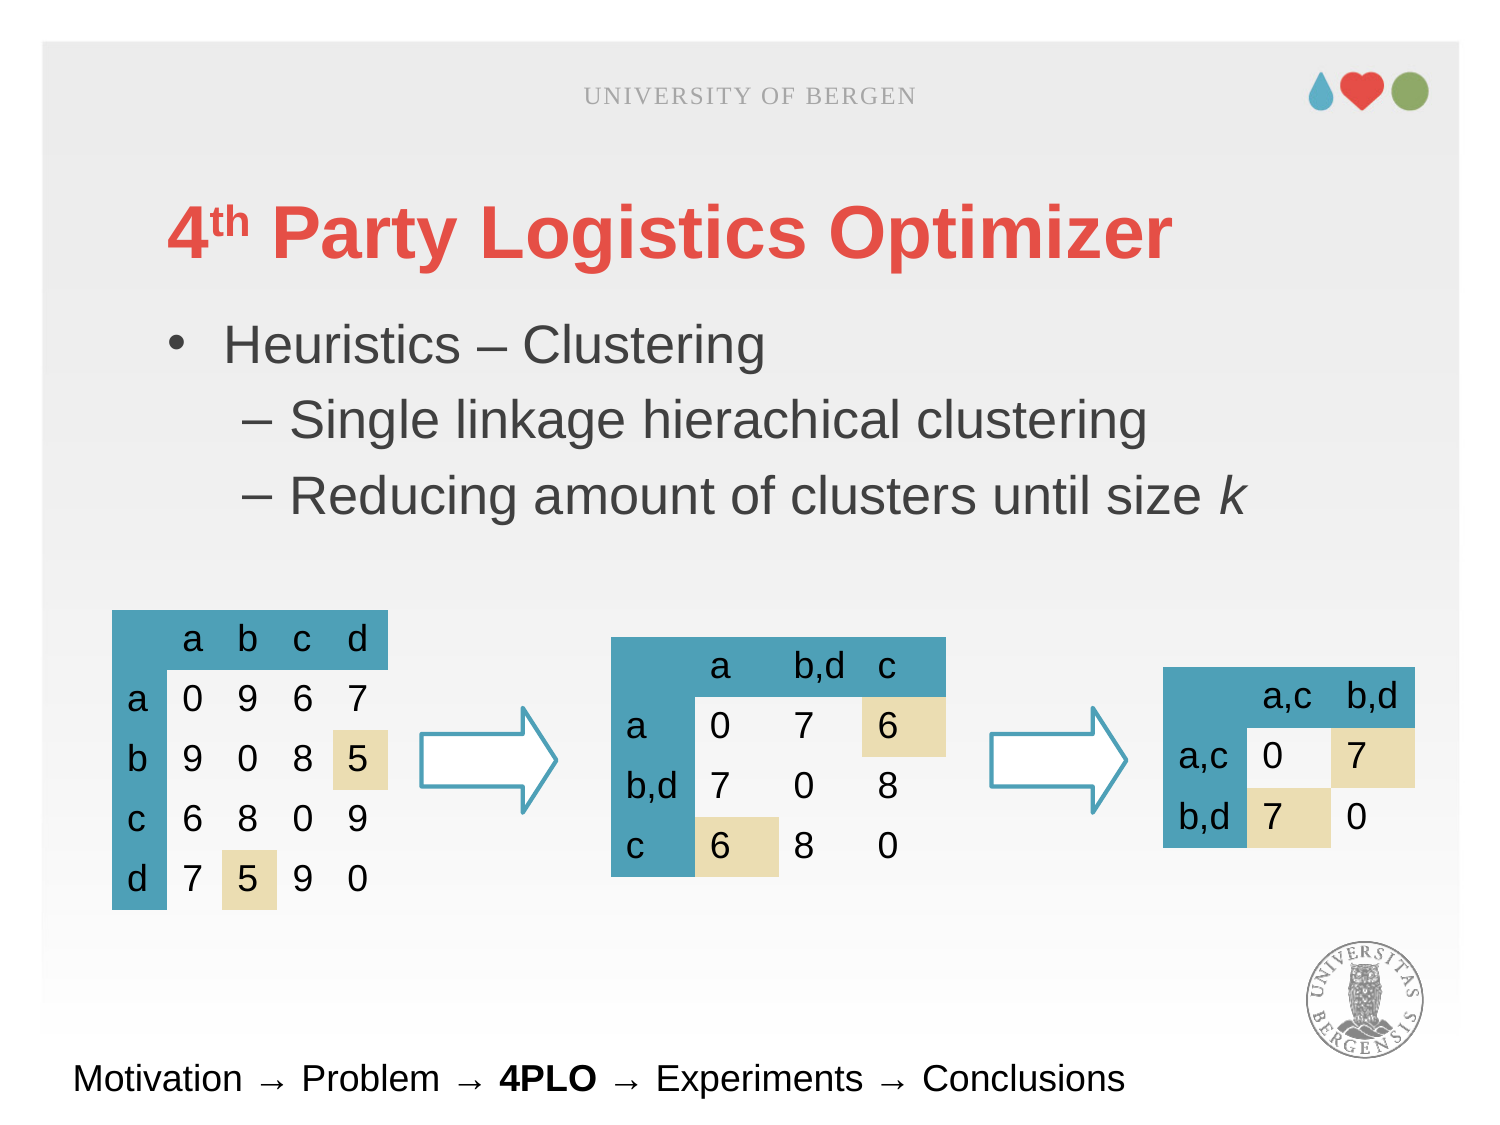

UNIVERSITY OF BERGEN
# 4th Party Logistics Optimizer
Heuristics – Clustering
Single linkage hierachical clustering
Reducing amount of clusters until size k
|  | a | b | c | d |
| --- | --- | --- | --- | --- |
| a | 0 | 9 | 6 | 7 |
| b | 9 | 0 | 8 | 5 |
| c | 6 | 8 | 0 | 9 |
| d | 7 | 5 | 9 | 0 |
|  | a | b,d | c |
| --- | --- | --- | --- |
| a | 0 | 7 | 6 |
| b,d | 7 | 0 | 8 |
| c | 6 | 8 | 0 |
|  | a,c | b,d |
| --- | --- | --- |
| a,c | 0 | 7 |
| b,d | 7 | 0 |

Motivation → Problem → 4PLO → Experiments → Conclusions